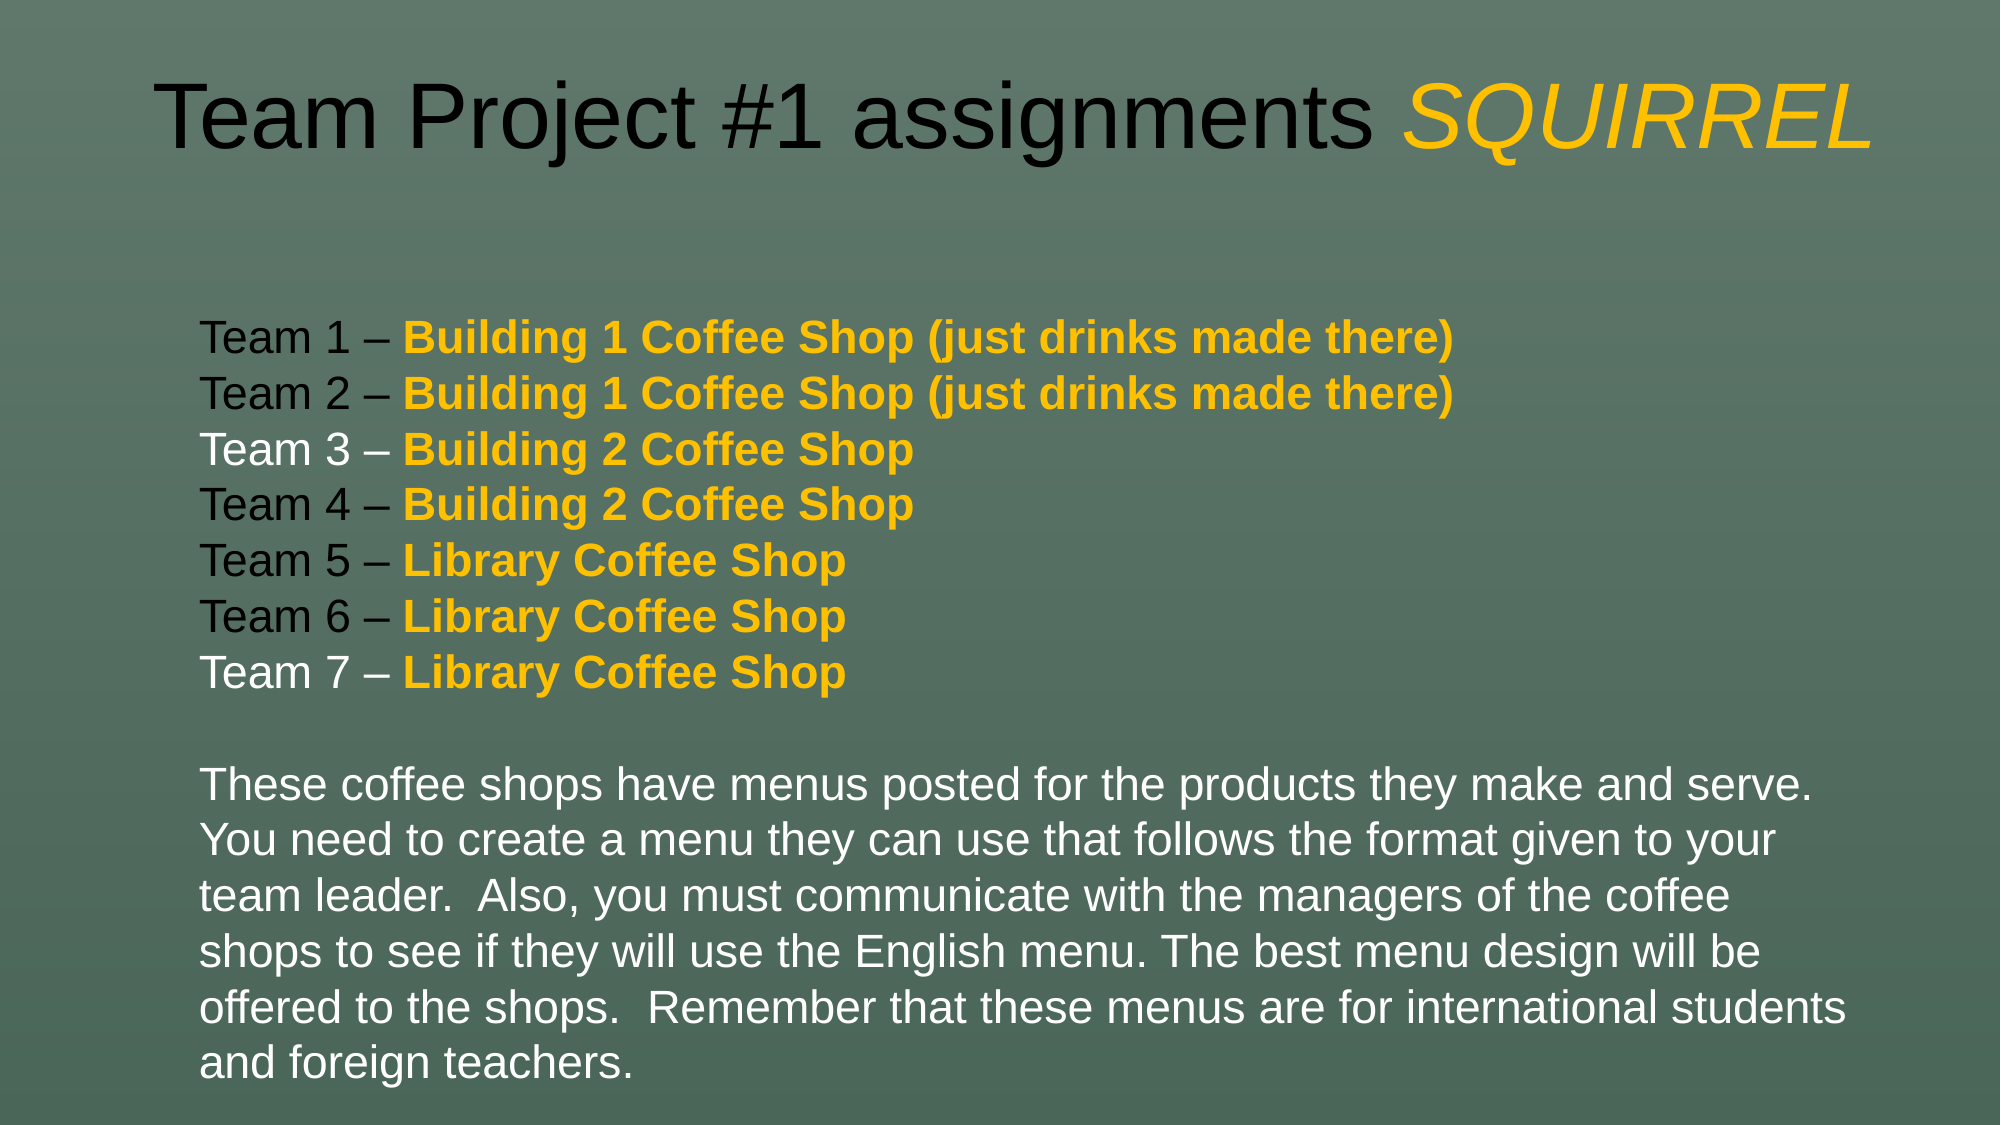

# Team Project #1 assignments SQUIRREL
Team 1 – Building 1 Coffee Shop (just drinks made there)
Team 2 – Building 1 Coffee Shop (just drinks made there)
Team 3 – Building 2 Coffee Shop
Team 4 – Building 2 Coffee Shop
Team 5 – Library Coffee Shop
Team 6 – Library Coffee Shop
Team 7 – Library Coffee Shop

These coffee shops have menus posted for the products they make and serve.  You need to create a menu they can use that follows the format given to your team leader.  Also, you must communicate with the managers of the coffee shops to see if they will use the English menu. The best menu design will be offered to the shops.  Remember that these menus are for international students and foreign teachers.